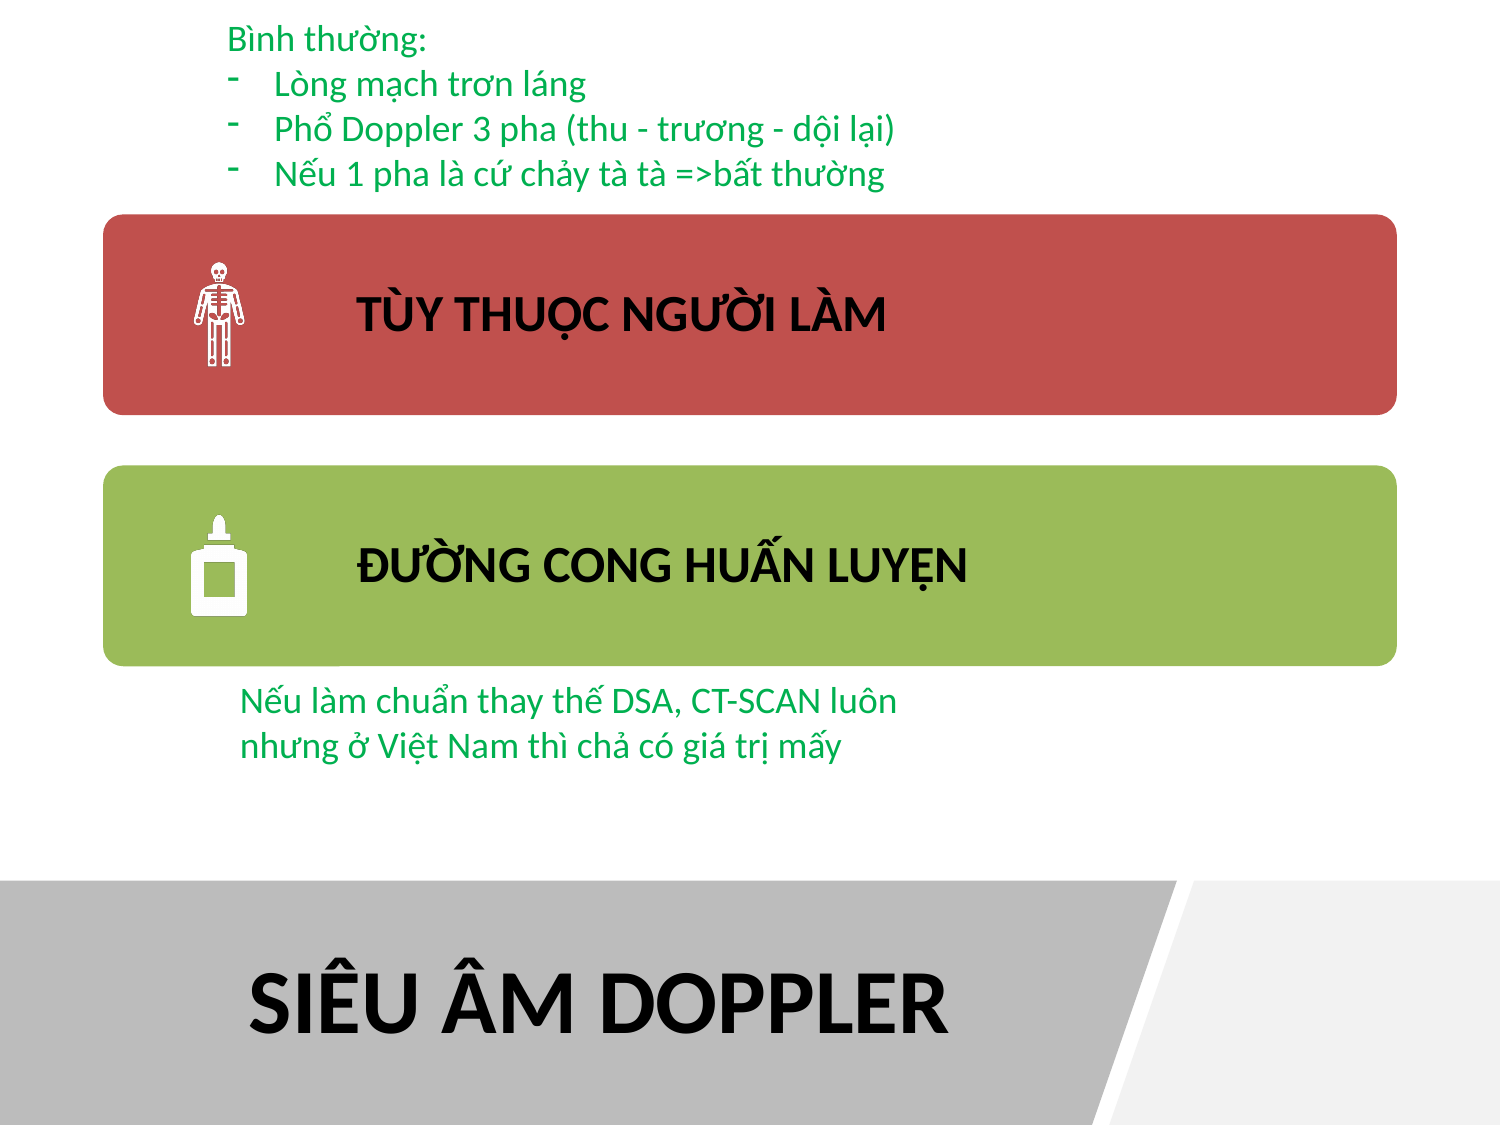

Bình thường:
Lòng mạch trơn láng
Phổ Doppler 3 pha (thu - trương - dội lại)
Nếu 1 pha là cứ chảy tà tà =>bất thường
TÙY THUỘC NGƯỜI LÀM
ĐƯỜNG CONG HUẤN LUYỆN
Nếu làm chuẩn thay thế DSA, CT-SCAN luôn nhưng ở Việt Nam thì chả có giá trị mấy

# SIÊU ÂM DOPPLER